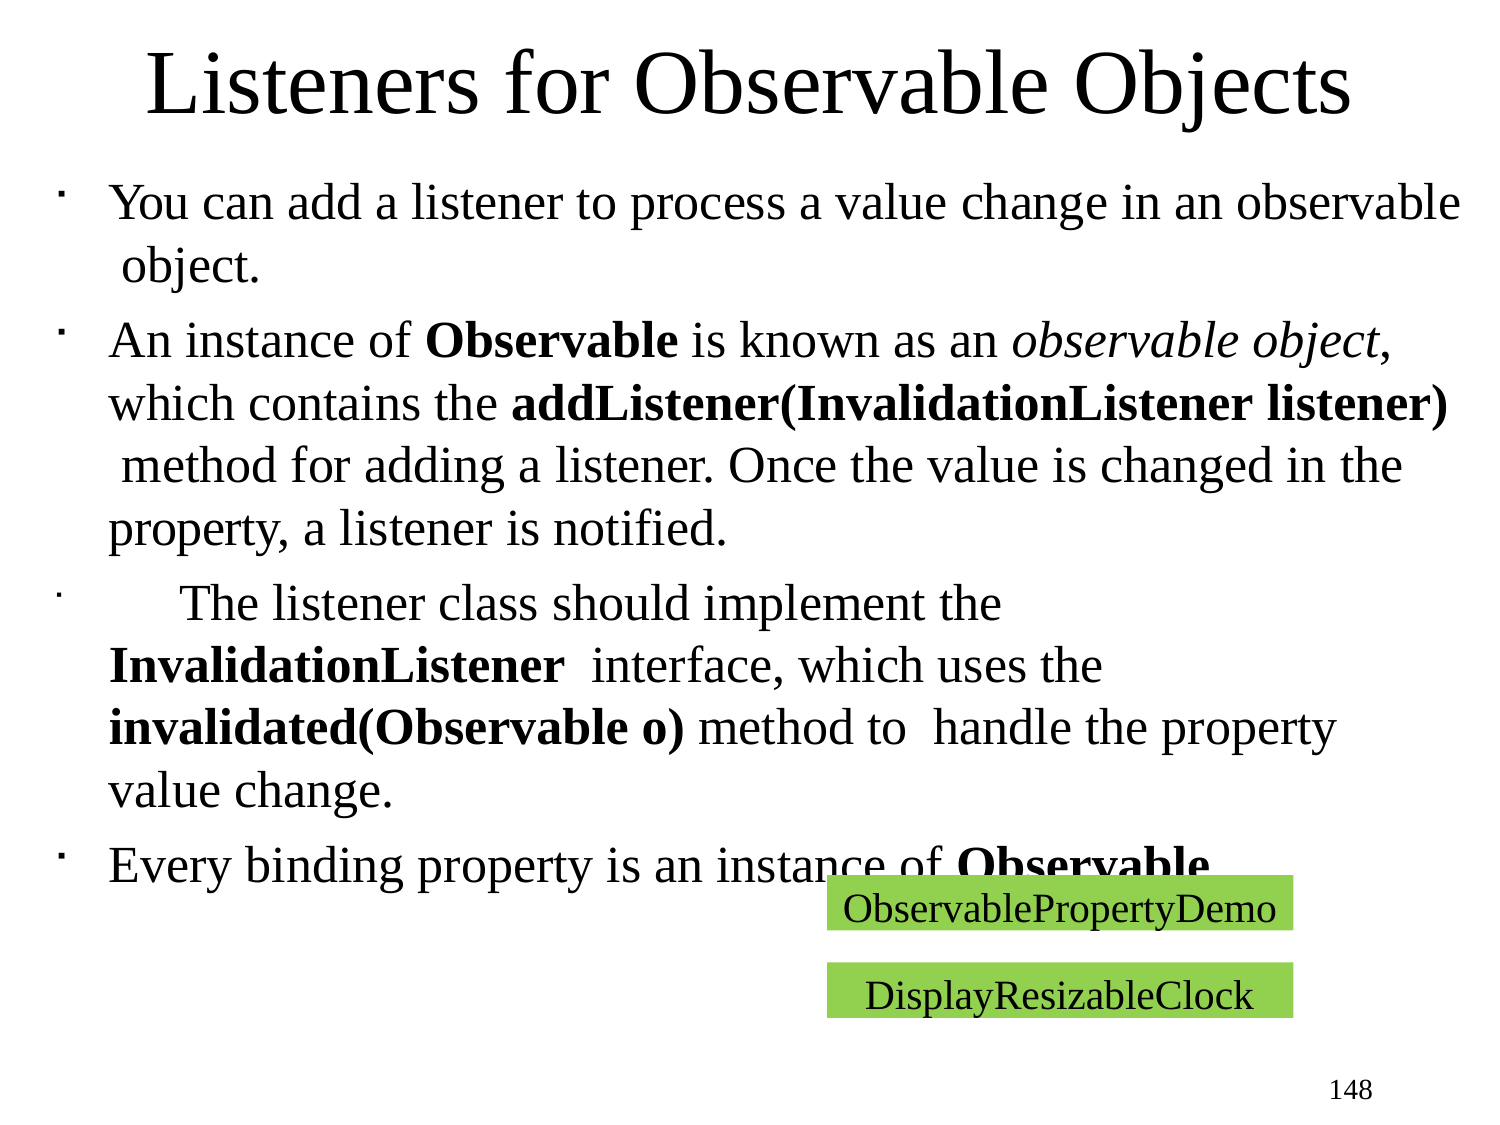

# Listeners for Observable Objects
You can add a listener to process a value change in an observable  object.
An instance of Observable is known as an observable object,  which contains the addListener(InvalidationListener listener)  method for adding a listener. Once the value is changed in the  property, a listener is notified.
	The listener class should implement the InvalidationListener  interface, which uses the invalidated(Observable o) method to  handle the property value change.
Every binding property is an instance of Observable.
ObservablePropertyDemo
DisplayResizableClock
148